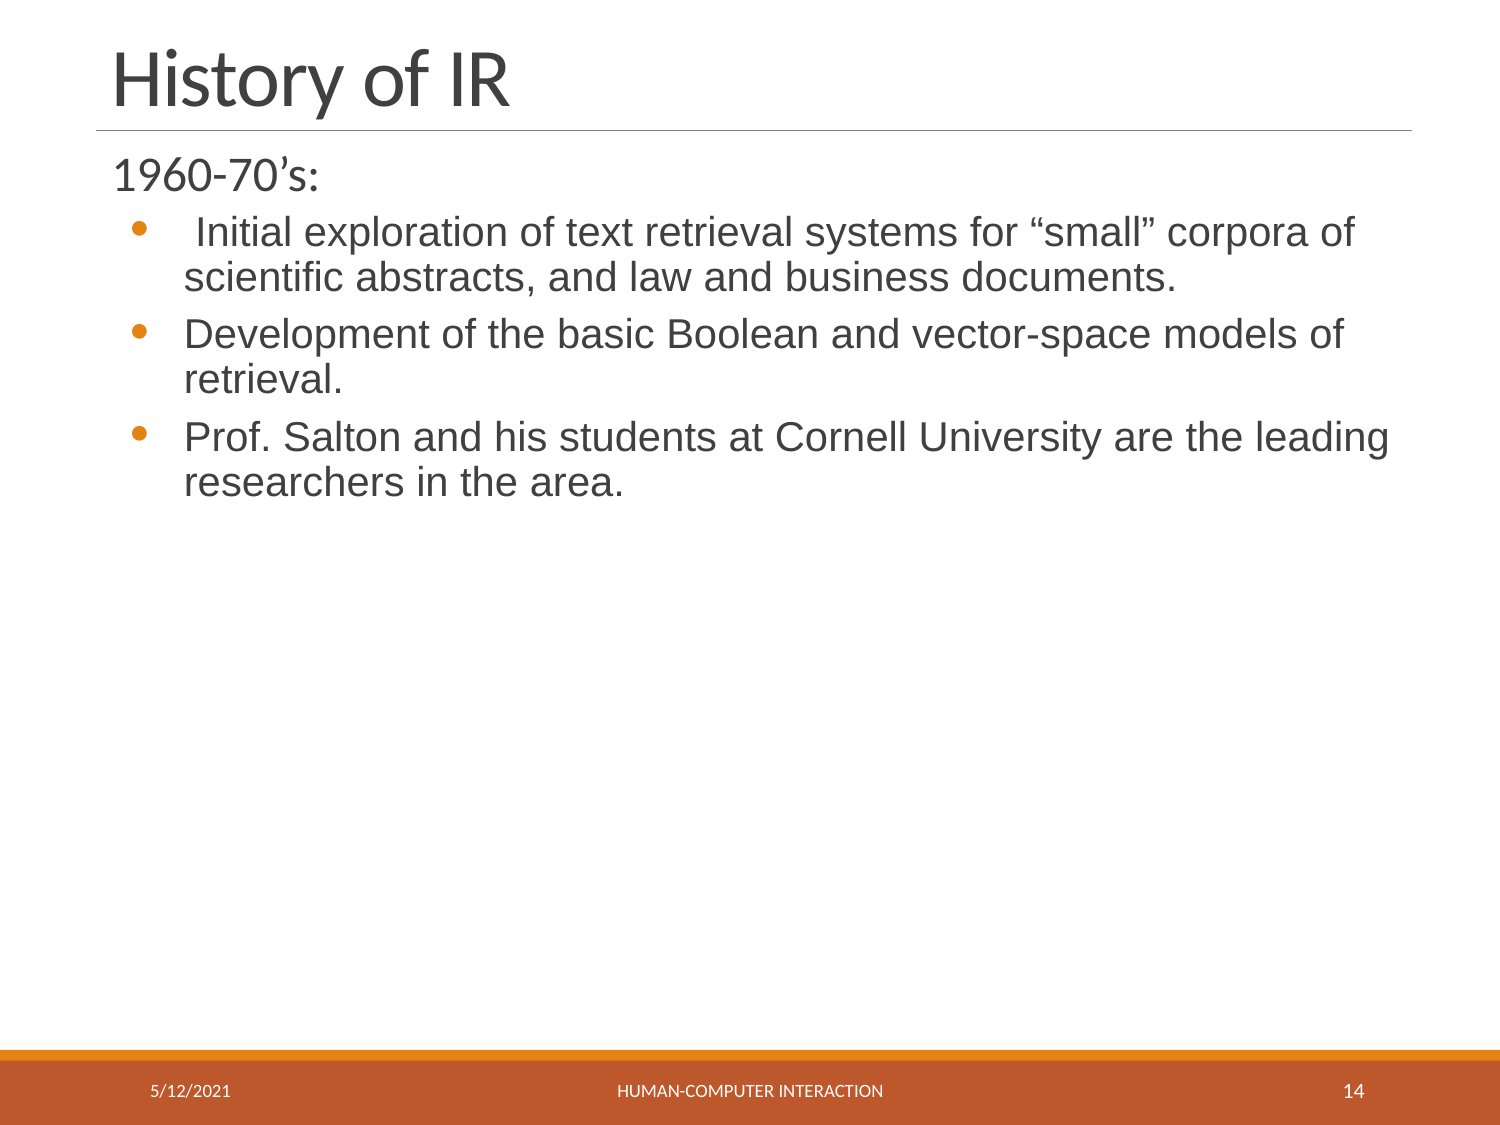

# History of IR
1960-70’s:
 Initial exploration of text retrieval systems for “small” corpora of scientific abstracts, and law and business documents.
Development of the basic Boolean and vector-space models of retrieval.
Prof. Salton and his students at Cornell University are the leading researchers in the area.

5/12/2021
Human-computer interaction
14